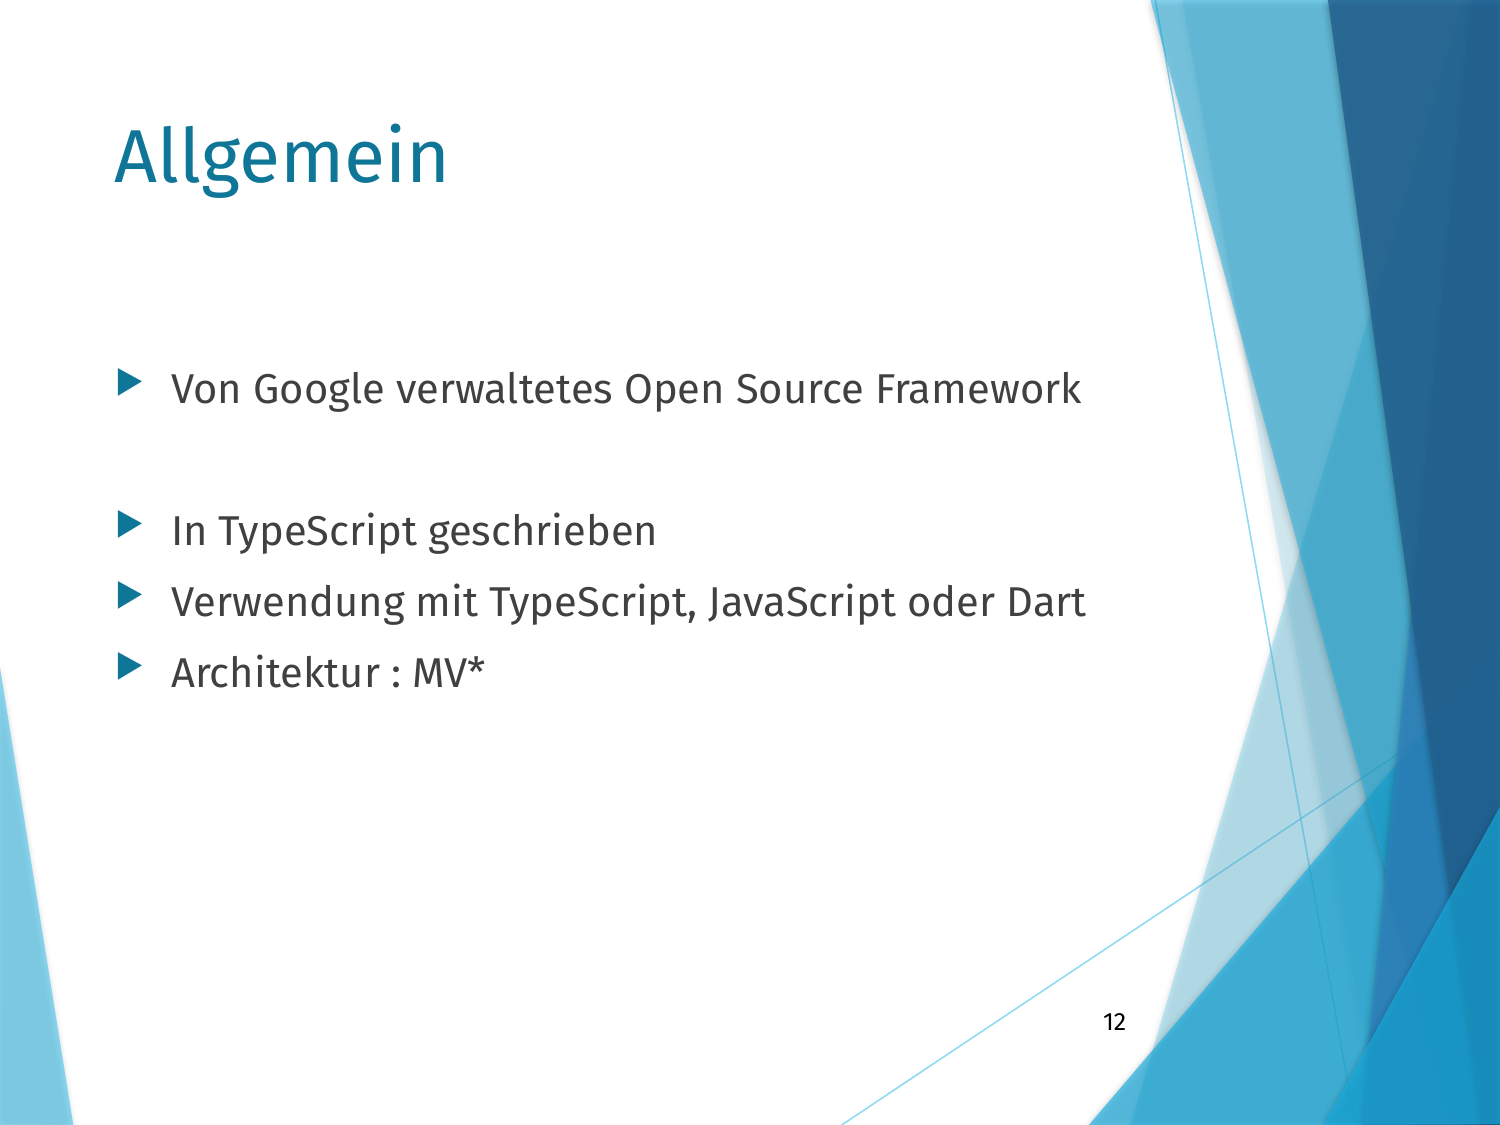

# Allgemein
Von Google verwaltetes Open Source Framework

In TypeScript geschrieben
Verwendung mit TypeScript, JavaScript oder Dart
Architektur : MV*

12